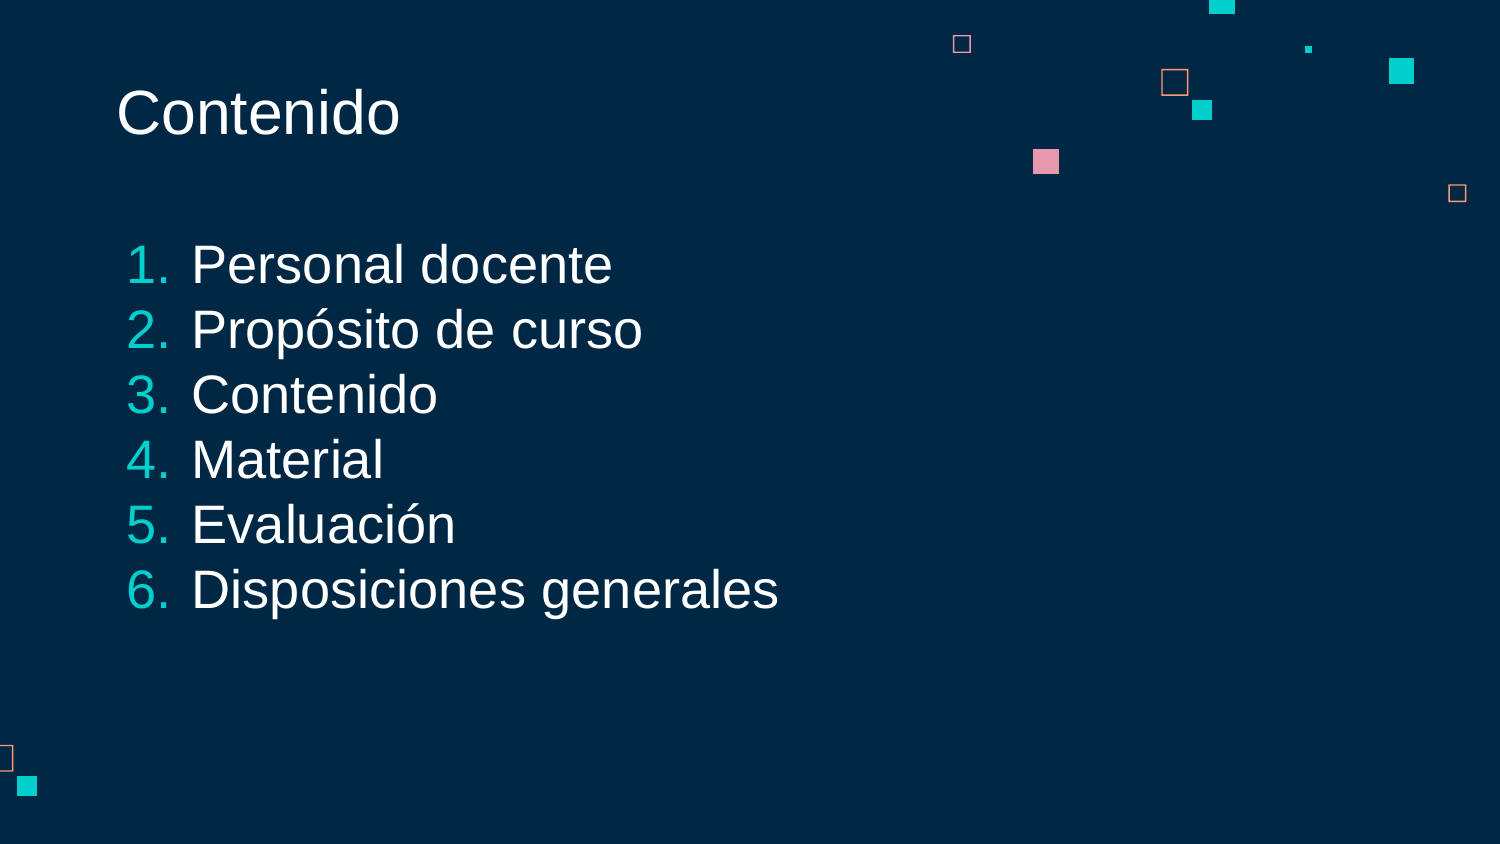

# Contenido
Personal docente
Propósito de curso
Contenido
Material
Evaluación
Disposiciones generales